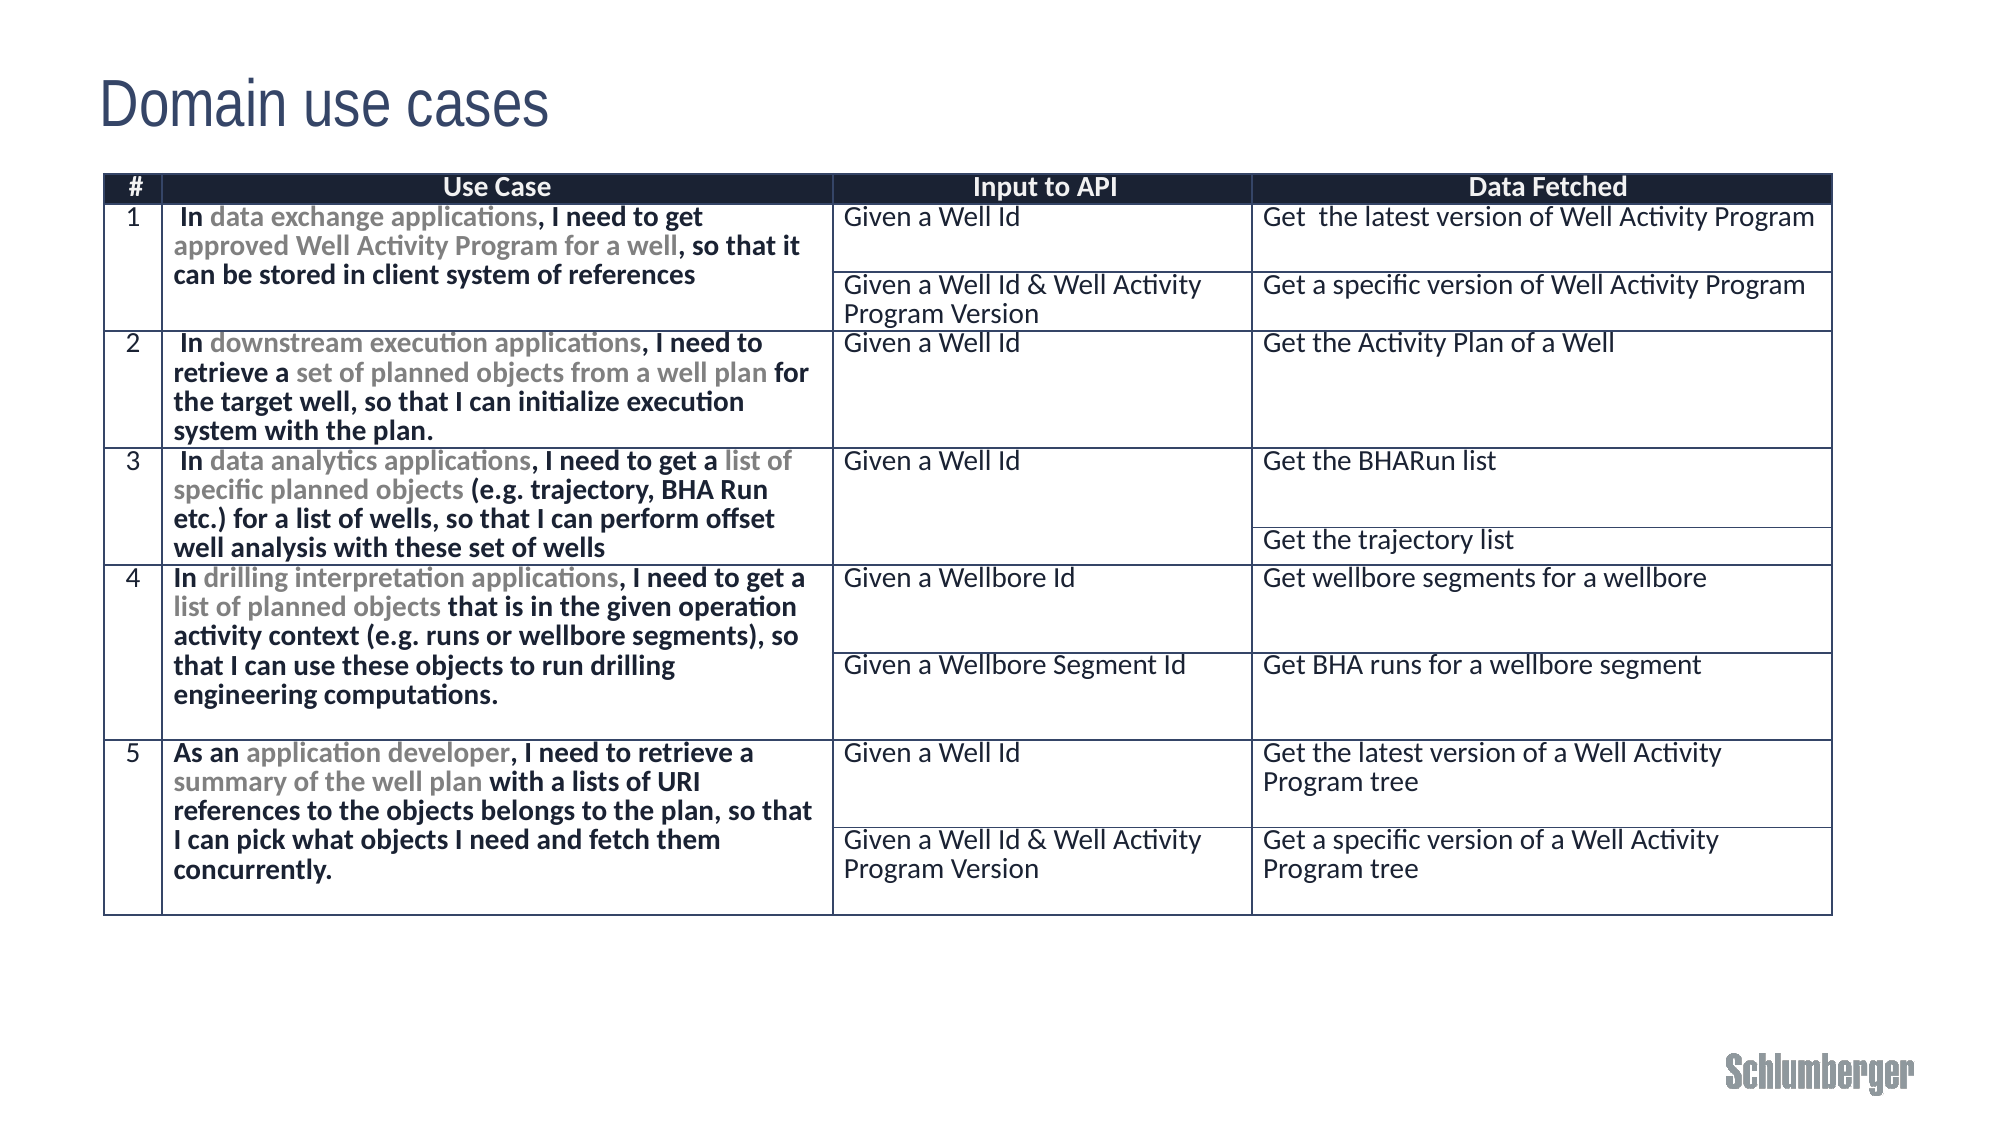

# Domain use cases
| # | Use Case | Input to API | Data Fetched |
| --- | --- | --- | --- |
| 1 | In data exchange applications, I need to get approved Well Activity Program for a well, so that it can be stored in client system of references | Given a Well Id | Get the latest version of Well Activity Program |
|  |  | Given a Well Id & Well Activity Program Version | Get a specific version of Well Activity Program |
| 2 | In downstream execution applications, I need to retrieve a set of planned objects from a well plan for the target well, so that I can initialize execution system with the plan. | Given a Well Id | Get the Activity Plan of a Well |
| 3 | In data analytics applications, I need to get a list of specific planned objects (e.g. trajectory, BHA Run etc.) for a list of wells, so that I can perform offset well analysis with these set of wells | Given a Well Id | Get the BHARun list |
|  |  |  | Get the trajectory list |
| 4 | In drilling interpretation applications, I need to get a list of planned objects that is in the given operation activity context (e.g. runs or wellbore segments), so that I can use these objects to run drilling engineering computations. | Given a Wellbore Id | Get wellbore segments for a wellbore |
|  |  | Given a Wellbore Segment Id | Get BHA runs for a wellbore segment |
| 5 | As an application developer, I need to retrieve a summary of the well plan with a lists of URI references to the objects belongs to the plan, so that I can pick what objects I need and fetch them concurrently. | Given a Well Id | Get the latest version of a Well Activity Program tree |
|  |  | Given a Well Id & Well Activity Program Version | Get a specific version of a Well Activity Program tree |